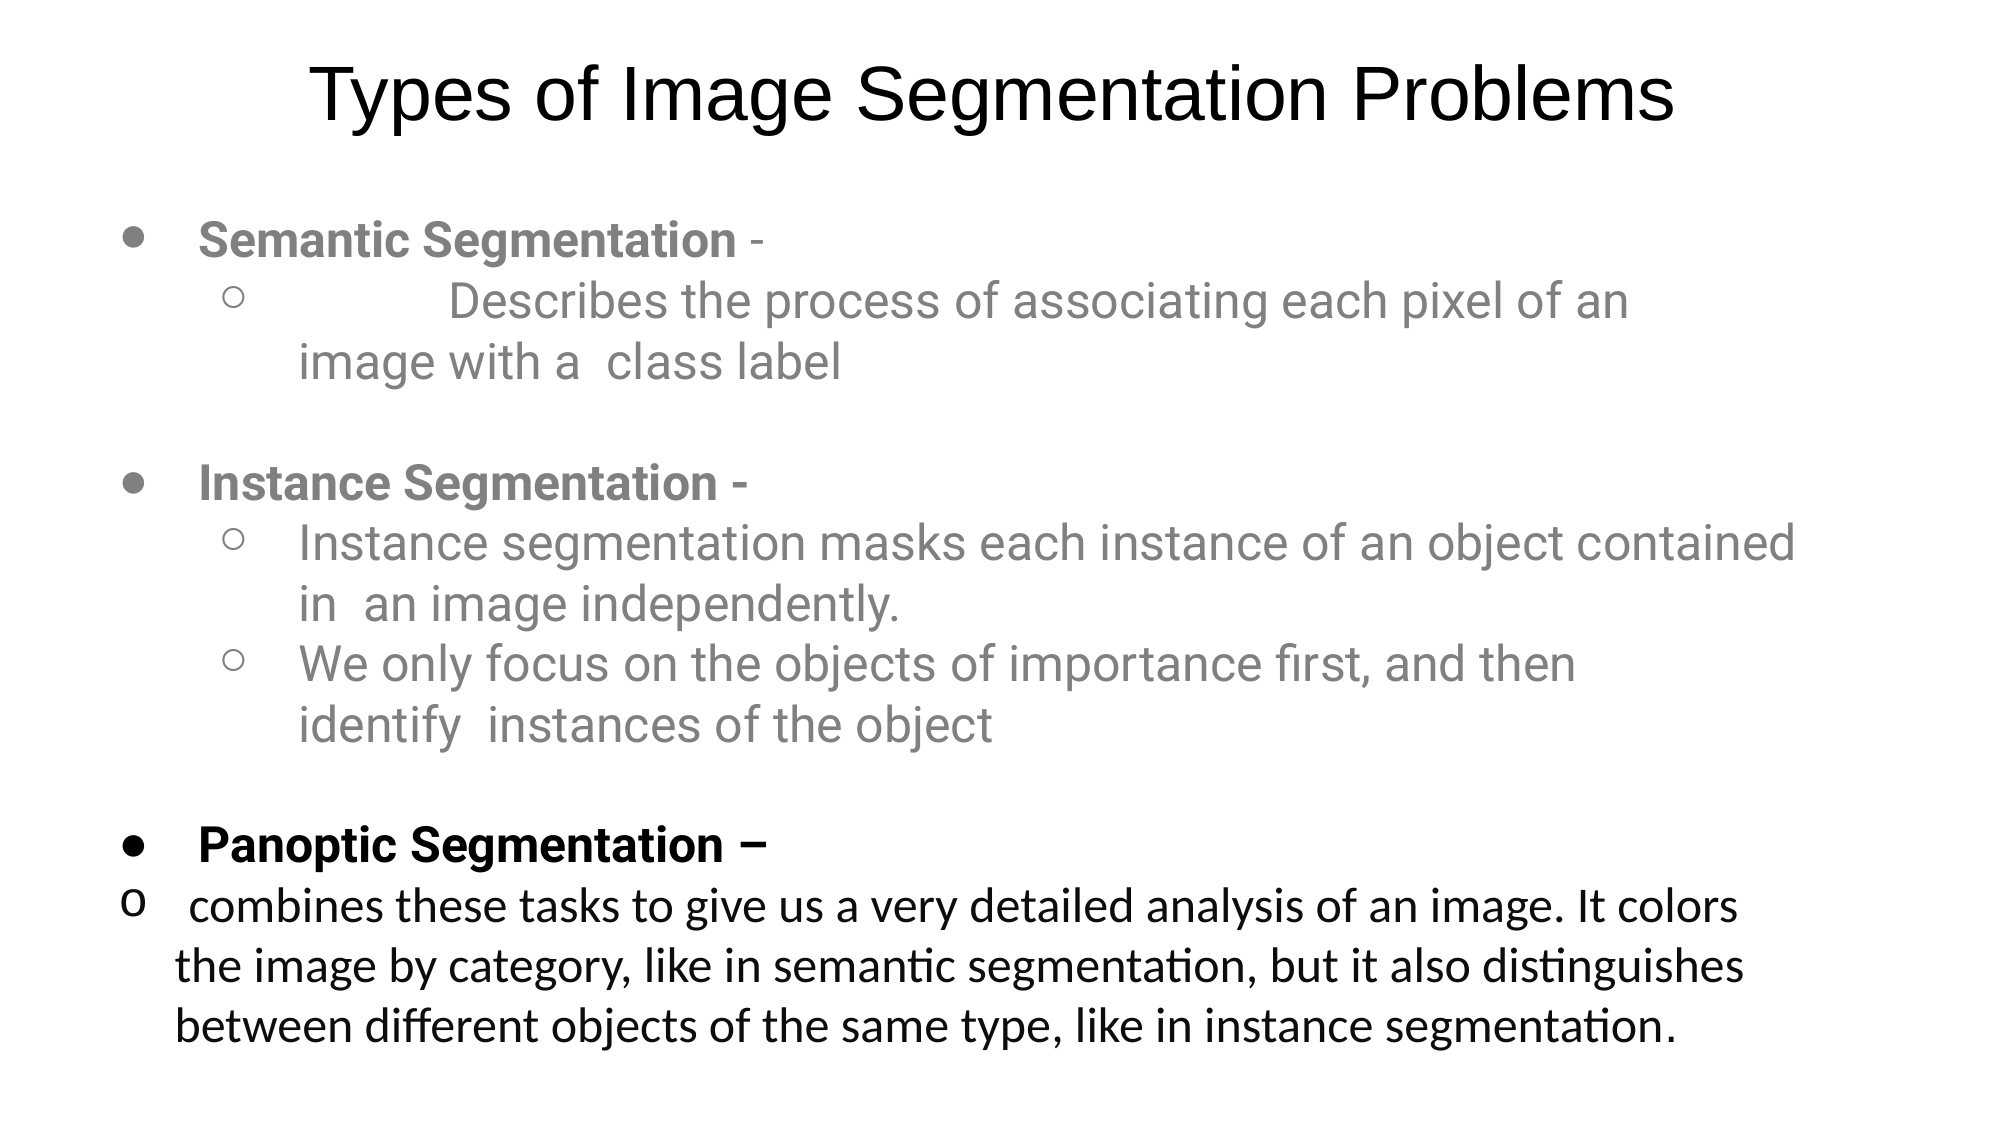

# Types of Image Segmentation Problems

Semantic Segmentation -
	Describes the process of associating each pixel of an image with a  class label

Instance Segmentation -
Instance segmentation masks each instance of an object contained in  an image independently.
We only focus on the objects of importance ﬁrst, and then identify  instances of the object

Panoptic Segmentation –
 combines these tasks to give us a very detailed analysis of an image. It colors the image by category, like in semantic segmentation, but it also distinguishes between different objects of the same type, like in instance segmentation.